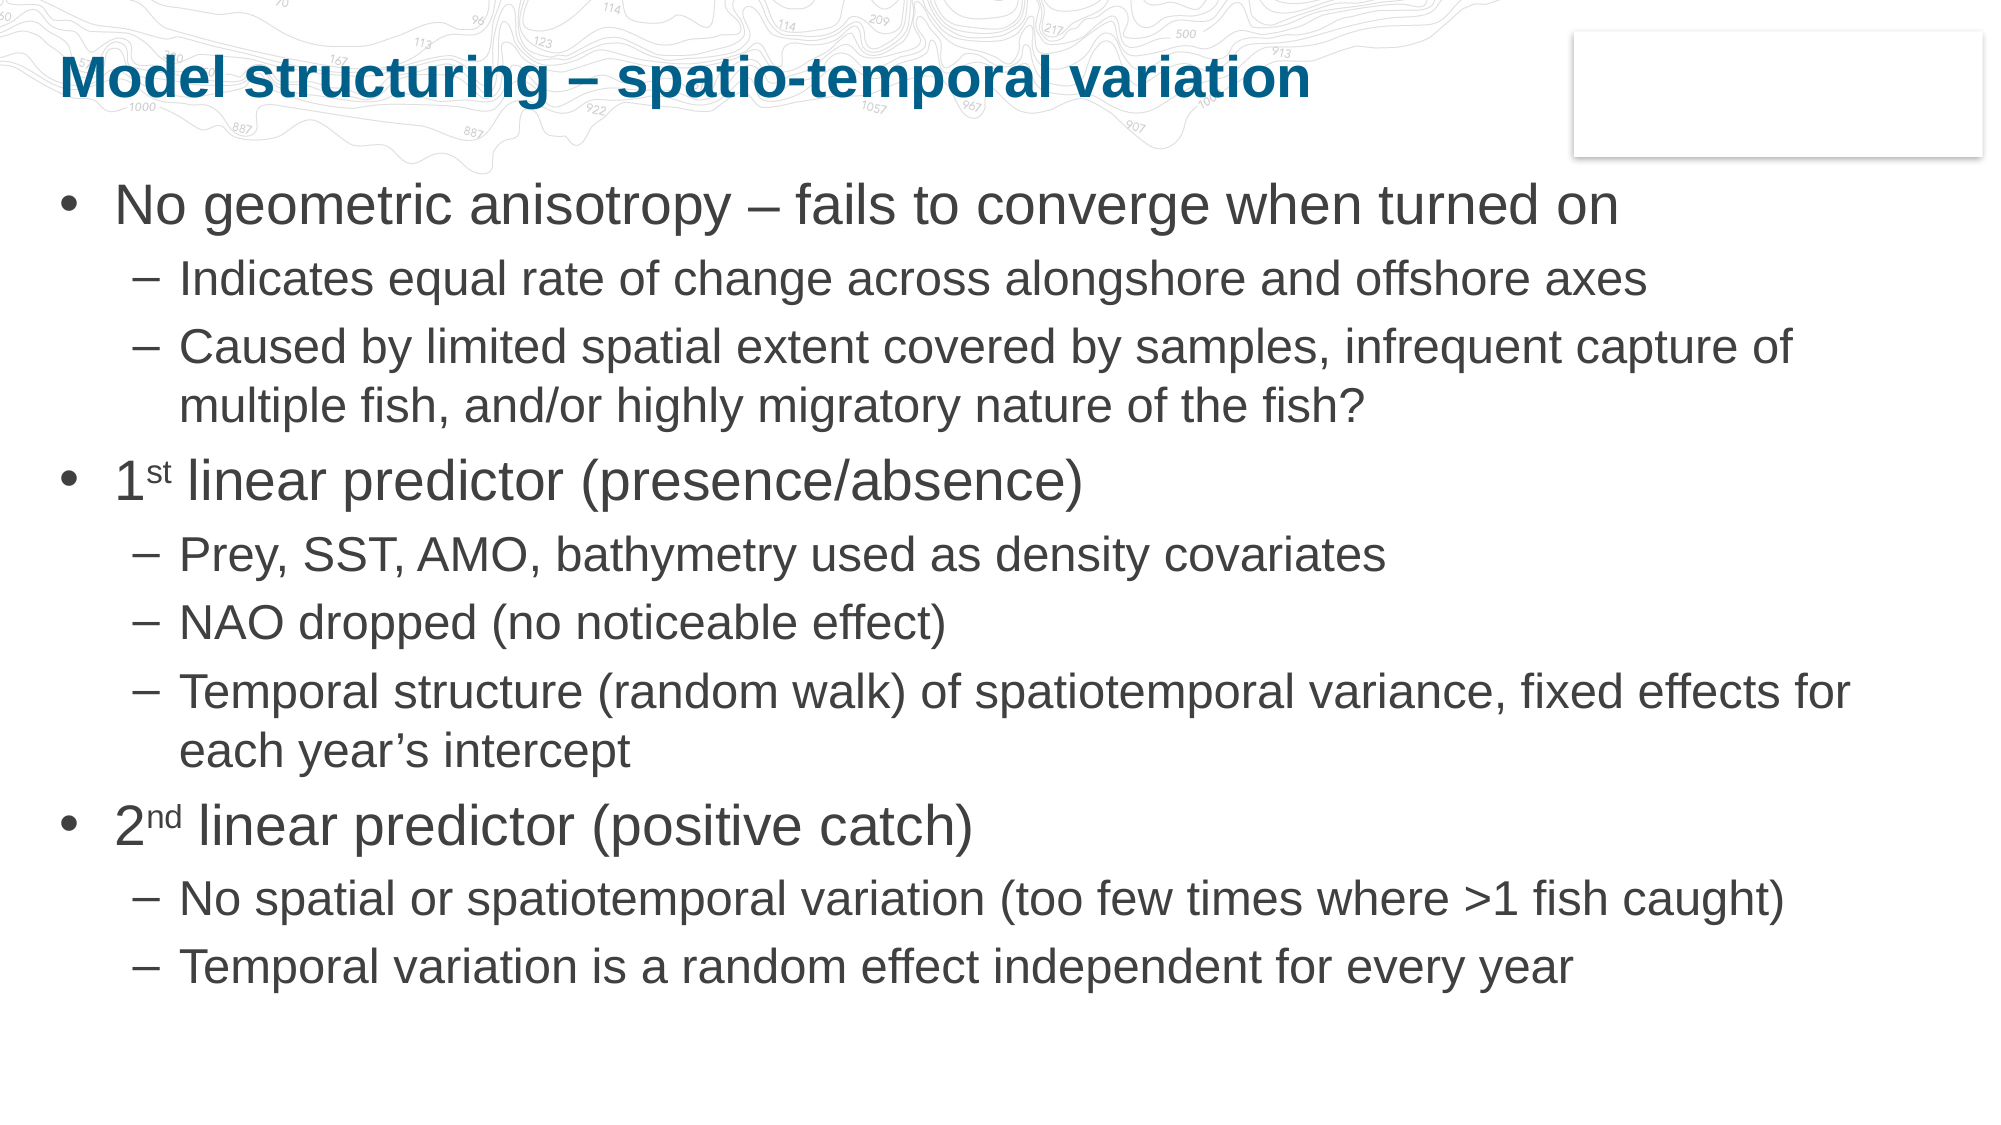

# Model structuring – spatio-temporal variation

No geometric anisotropy – fails to converge when turned on
Indicates equal rate of change across alongshore and offshore axes
Caused by limited spatial extent covered by samples, infrequent capture of multiple fish, and/or highly migratory nature of the fish?
1st linear predictor (presence/absence)
Prey, SST, AMO, bathymetry used as density covariates
NAO dropped (no noticeable effect)
Temporal structure (random walk) of spatiotemporal variance, fixed effects for each year’s intercept
2nd linear predictor (positive catch)
No spatial or spatiotemporal variation (too few times where >1 fish caught)
Temporal variation is a random effect independent for every year